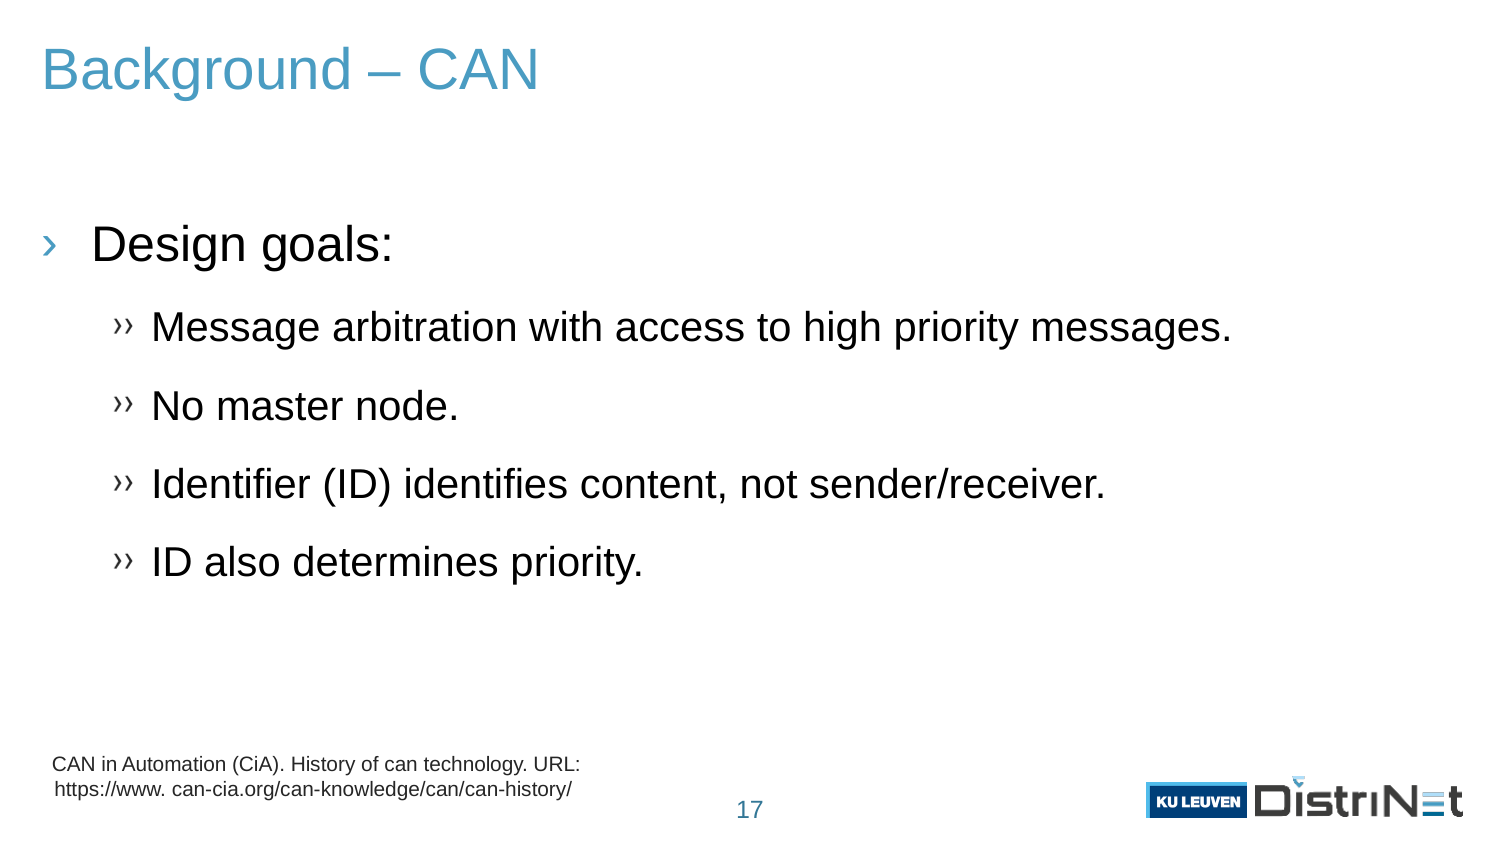

# Background – CAN
Design goals:
Message arbitration with access to high priority messages.
No master node.
Identifier (ID) identifies content, not sender/receiver.
ID also determines priority.
CAN in Automation (CiA). History of can technology. URL: https://www. can-cia.org/can-knowledge/can/can-history/

17